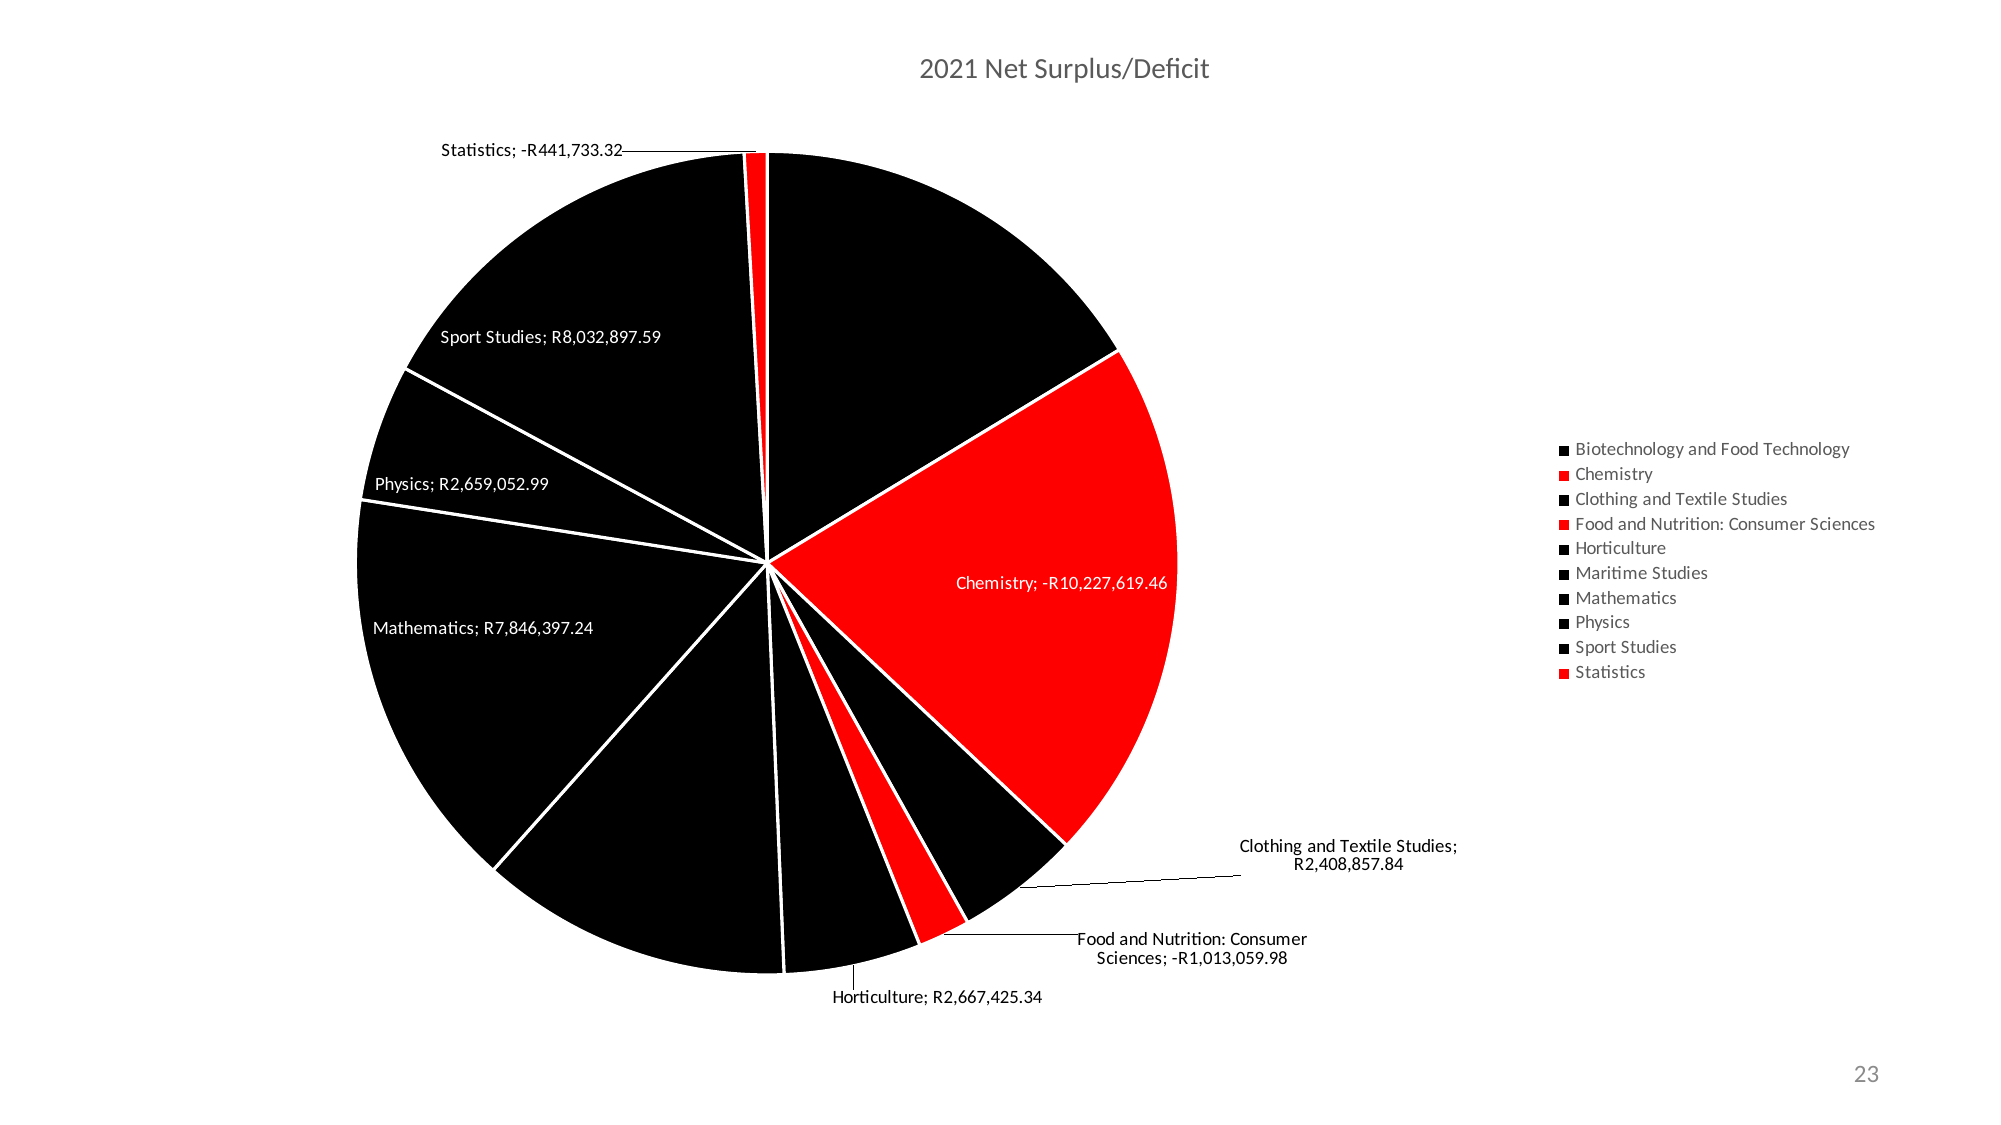

2021 Net Surplus/Deficit

### Chart

| Category |  |
|---|---|
| Biotechnology and Food Technology | 8071093.546555726 |
| Chemistry | -10227619.464645665 |
| Clothing and Textile Studies | 2408857.8384465314 |
| Food and Nutrition: Consumer Sciences | -1013059.9797987696 |
| Horticulture | 2667425.338760659 |
| Maritime Studies | 6052277.697887102 |
| Mathematics | 7846397.237109512 |
| Physics | 2659052.994352976 |
| Sport Studies | 8032897.592242535 |
| Statistics | -441733.32105415966 |
23